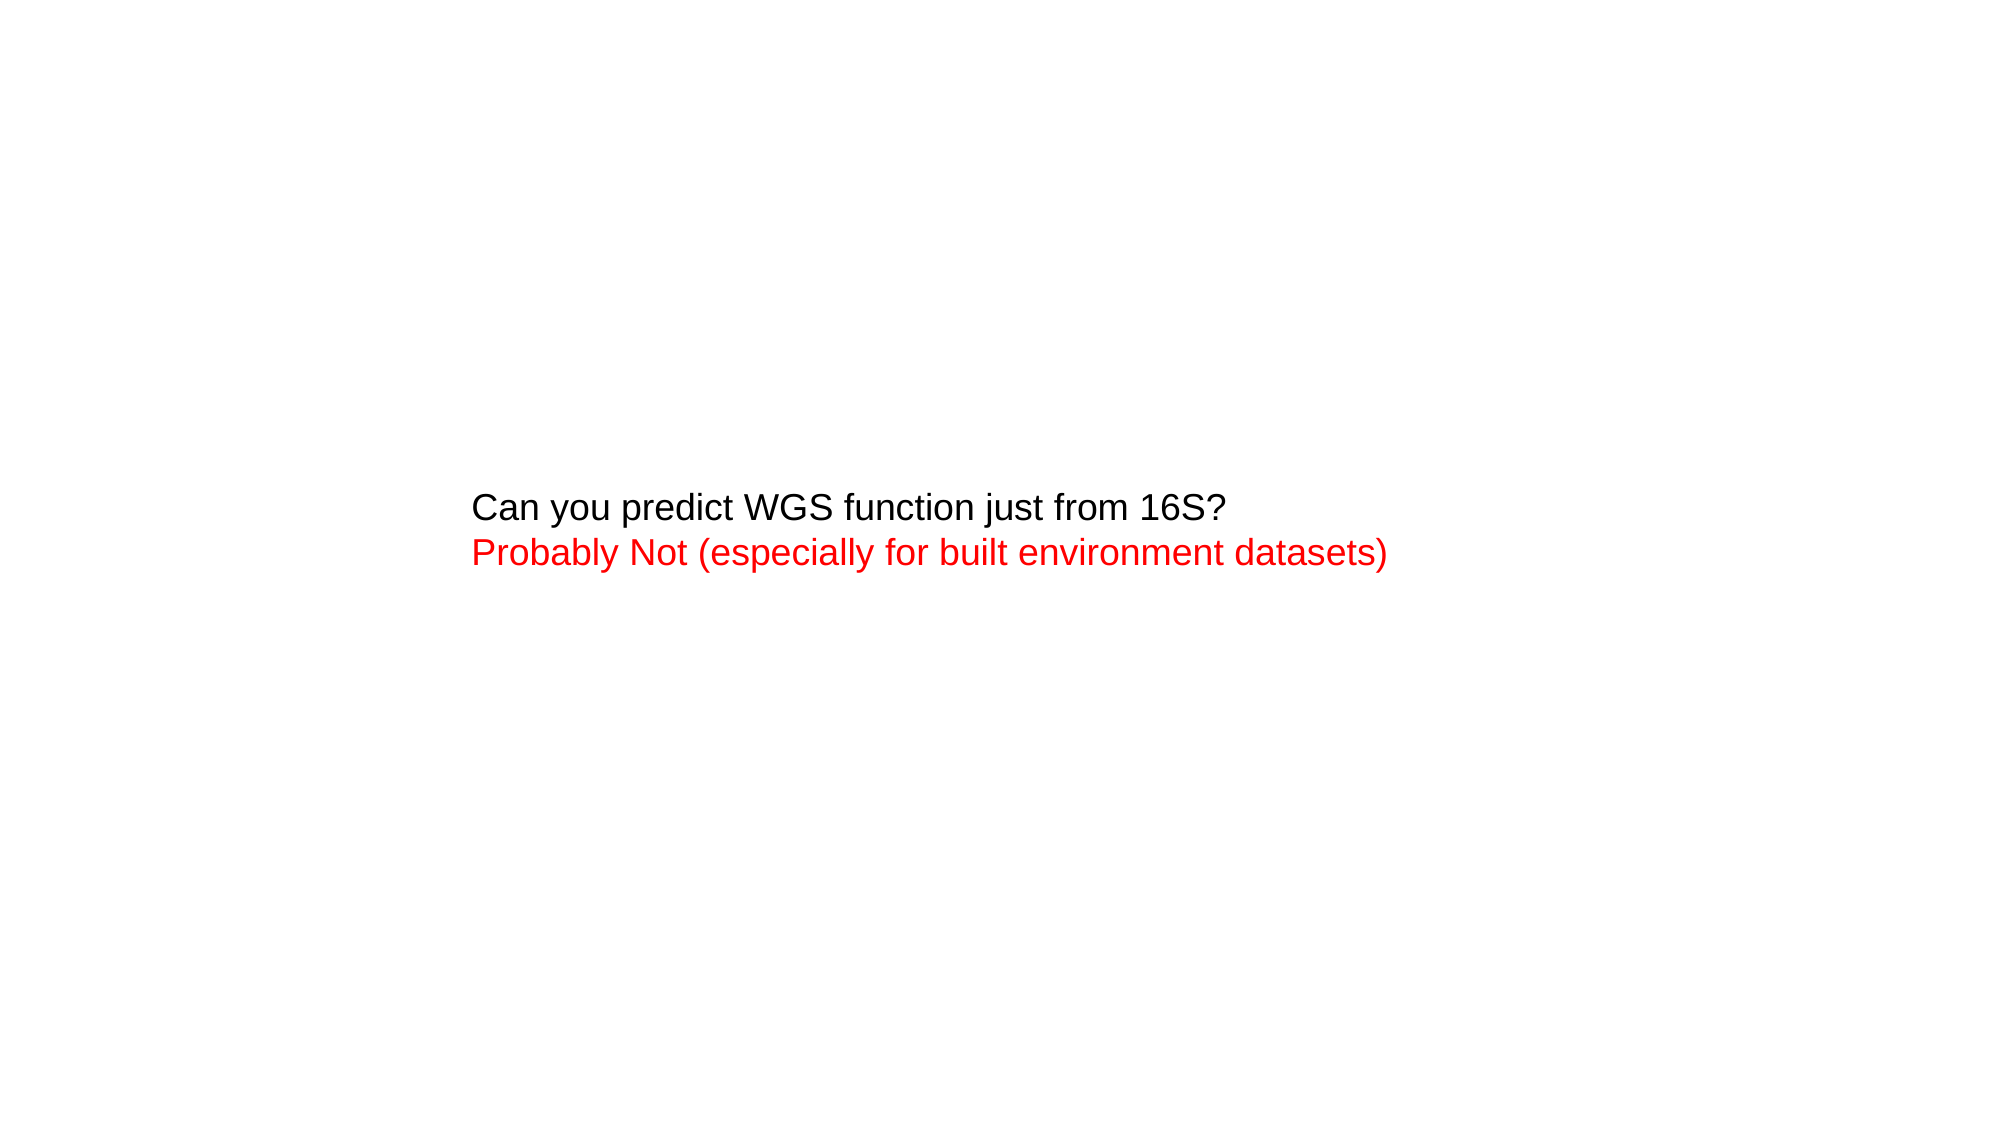

Can you predict WGS function just from 16S?
Probably Not (especially for built environment datasets)